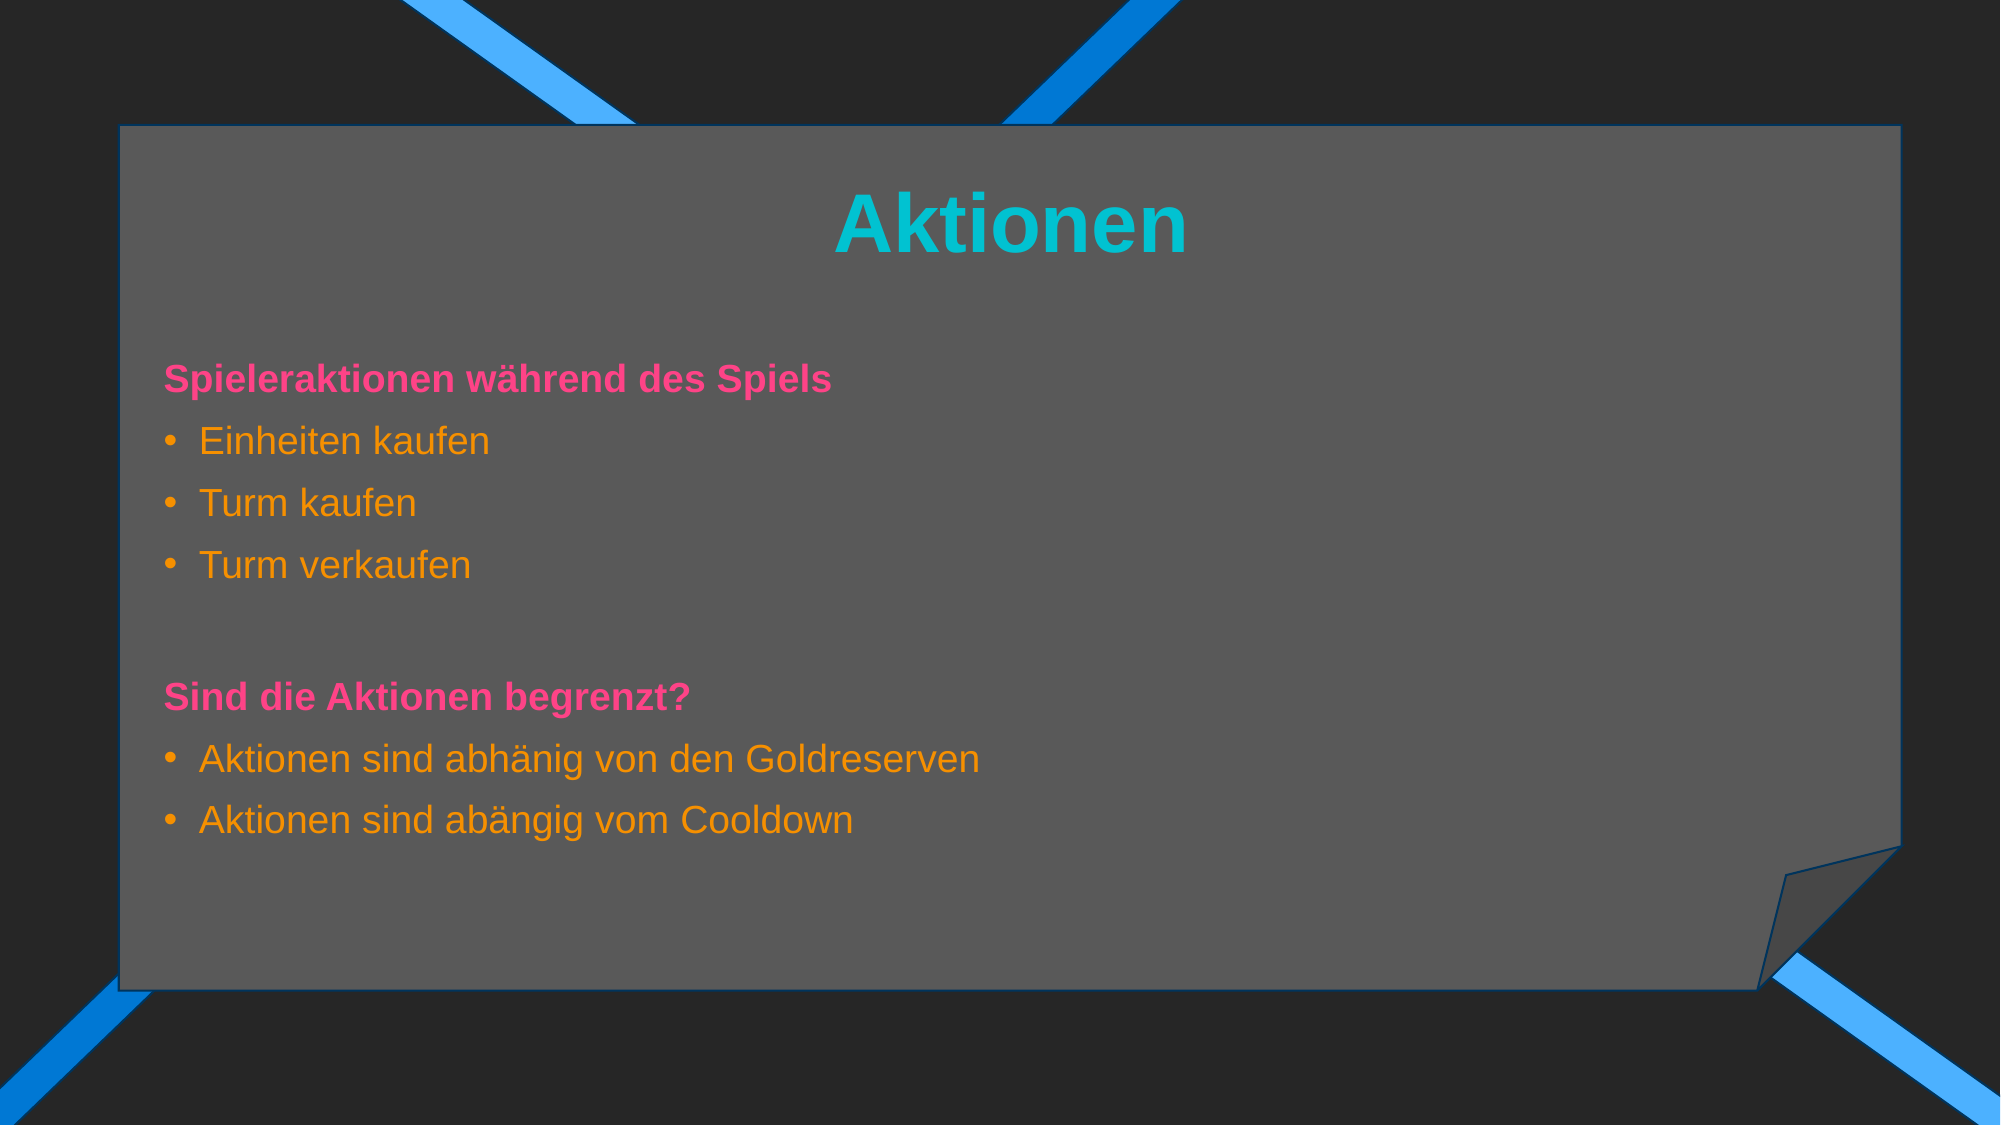

# Aktionen
Spieleraktionen während des Spiels
Einheiten kaufen
Turm kaufen
Turm verkaufen

Sind die Aktionen begrenzt?
Aktionen sind abhänig von den Goldreserven
Aktionen sind abängig vom Cooldown